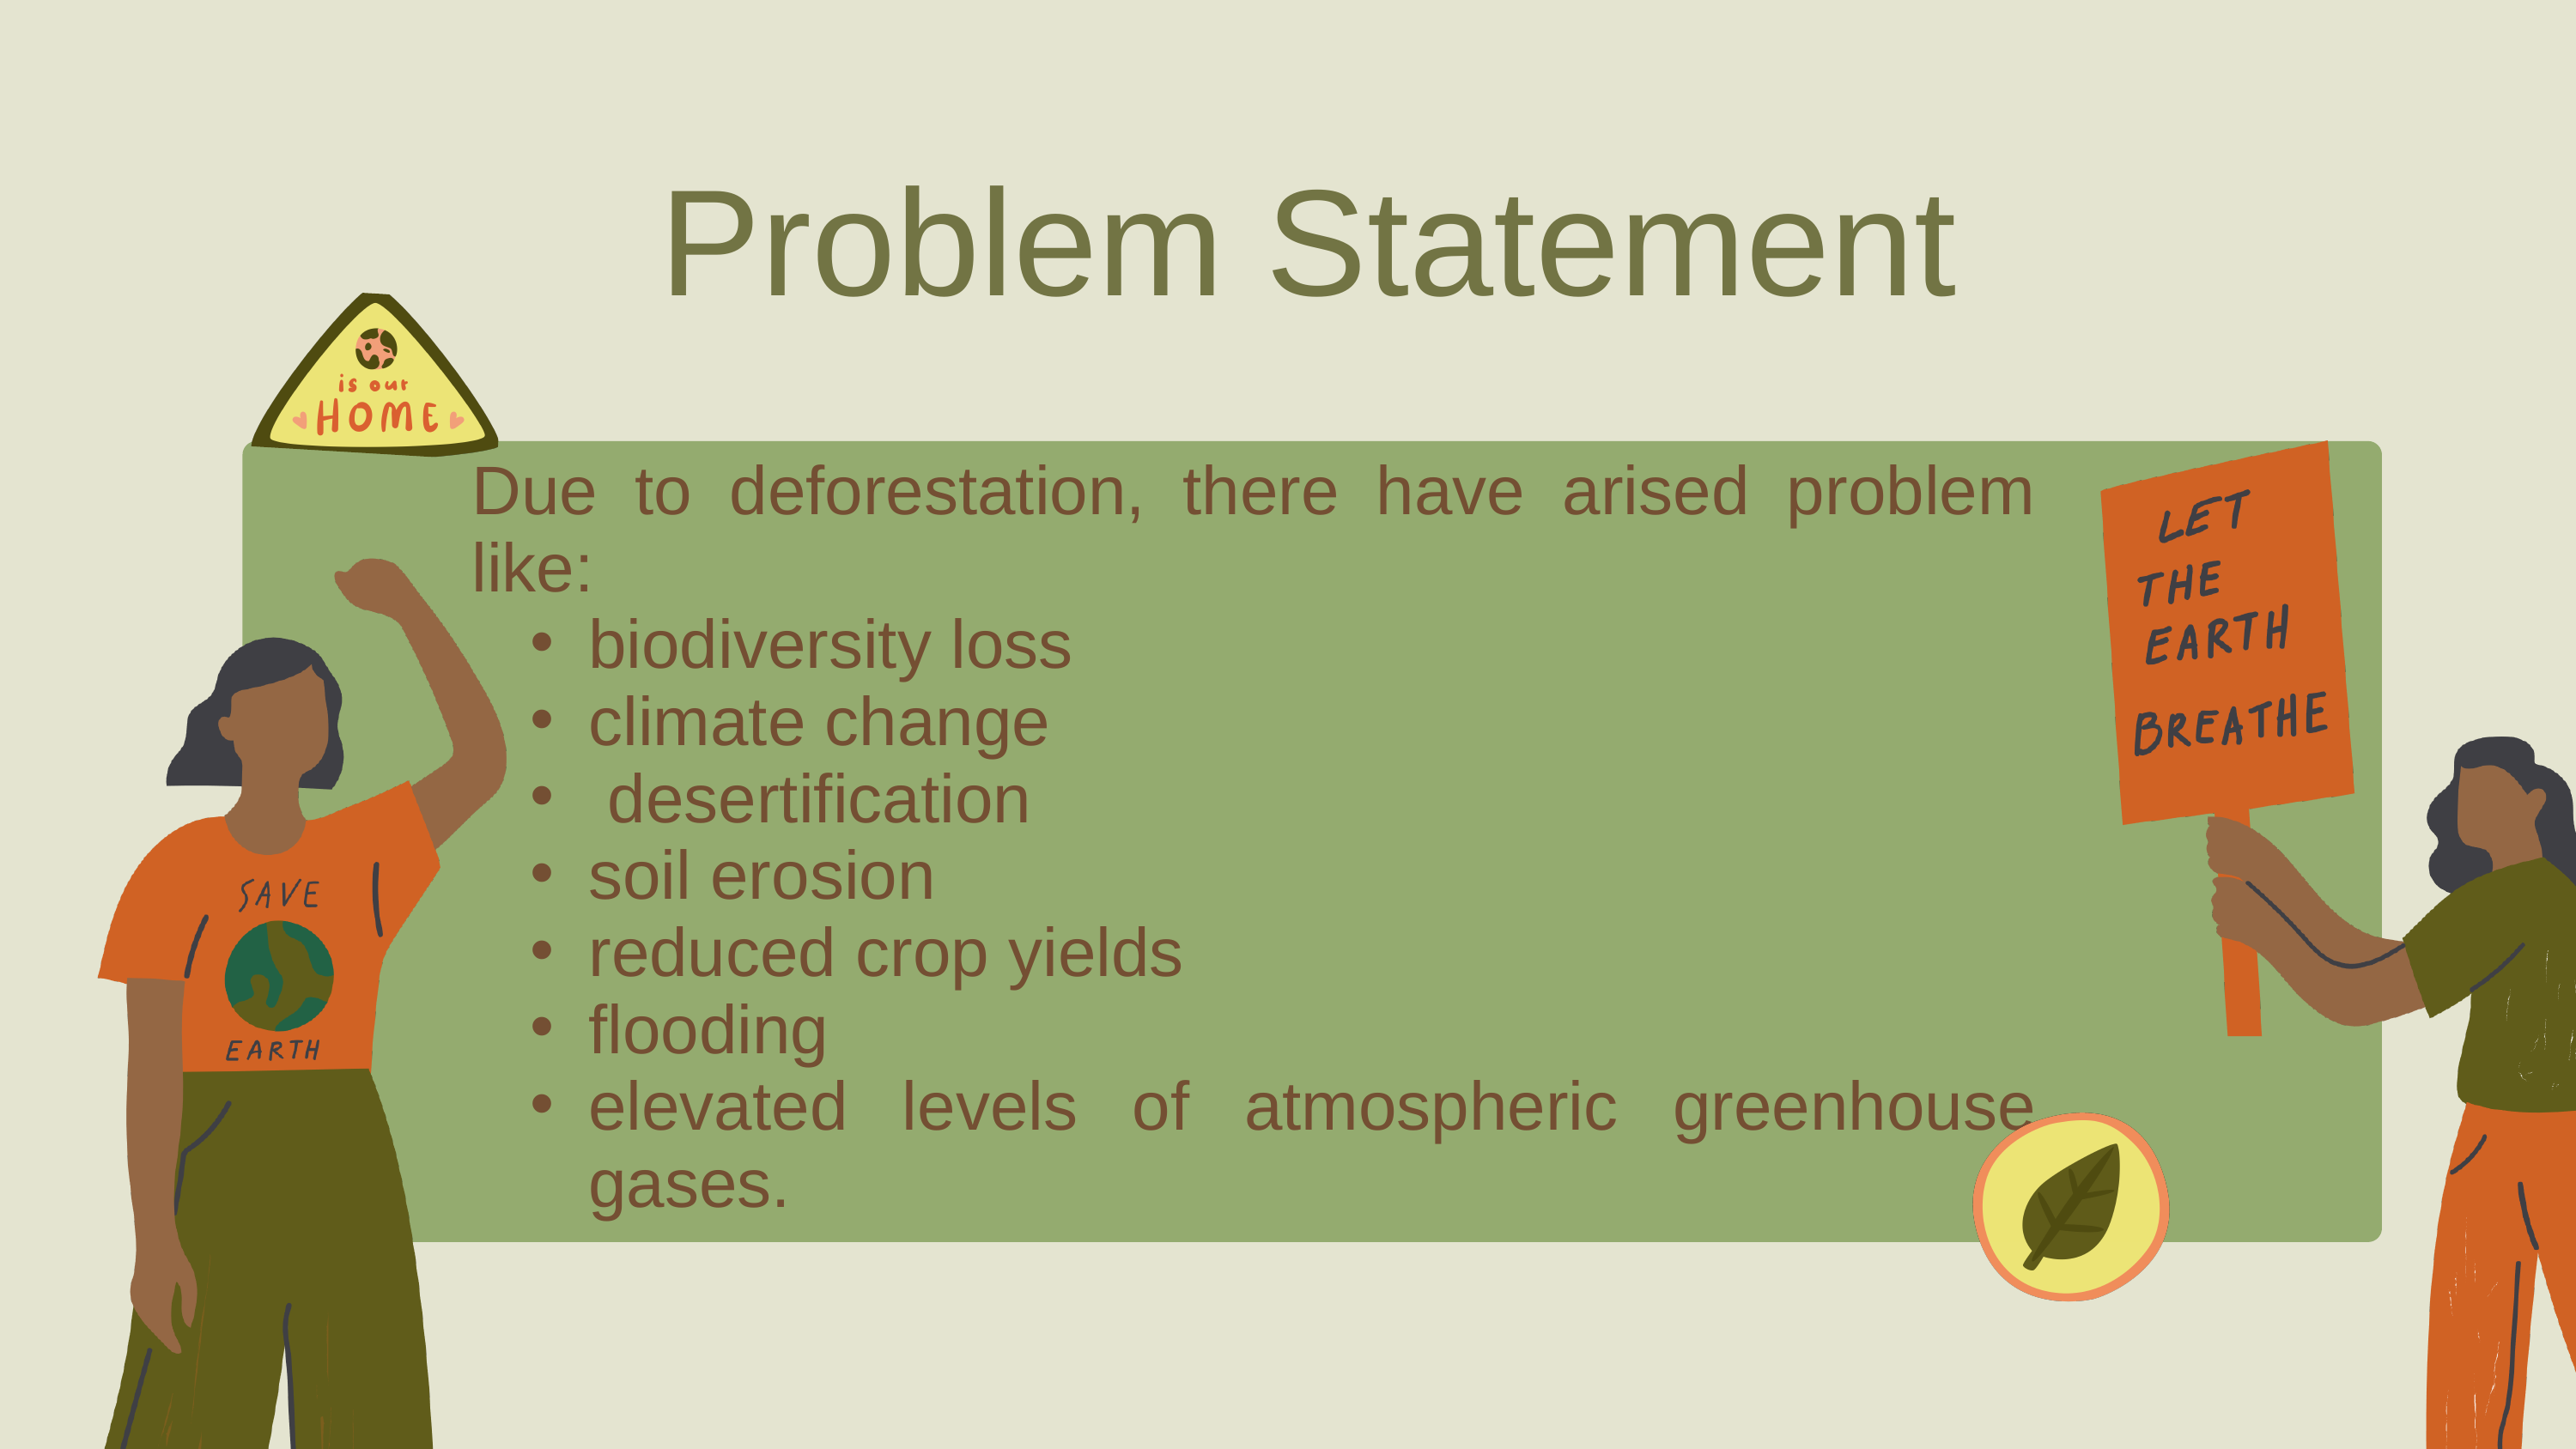

Problem Statement

Due to deforestation, there have arised problem like:
biodiversity loss
climate change
 desertification
soil erosion
reduced crop yields
flooding
elevated levels of atmospheric greenhouse gases.